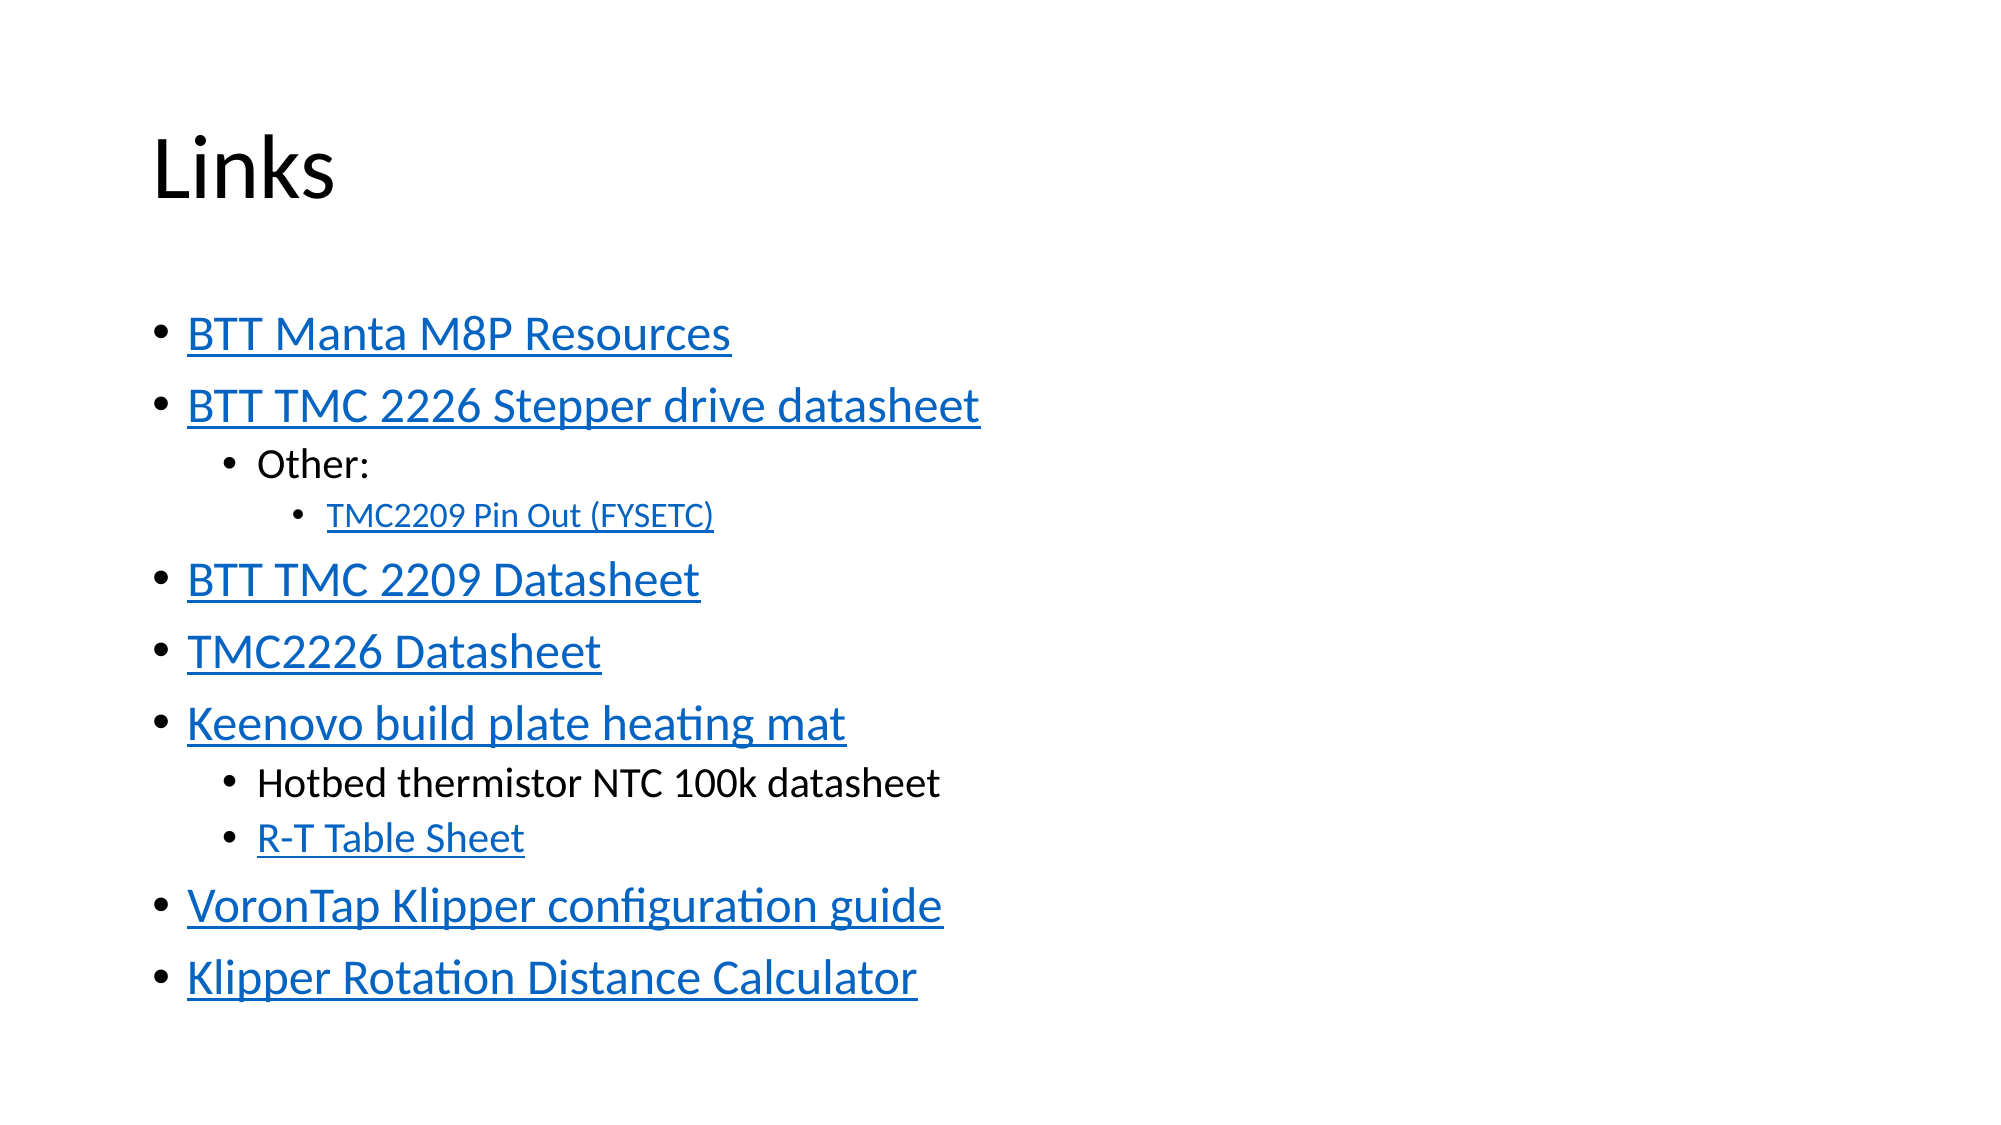

# Links
BTT Manta M8P Resources
BTT TMC 2226 Stepper drive datasheet
Other:
TMC2209 Pin Out (FYSETC)
BTT TMC 2209 Datasheet
TMC2226 Datasheet
Keenovo build plate heating mat
Hotbed thermistor NTC 100k datasheet
R-T Table Sheet
VoronTap Klipper configuration guide
Klipper Rotation Distance Calculator